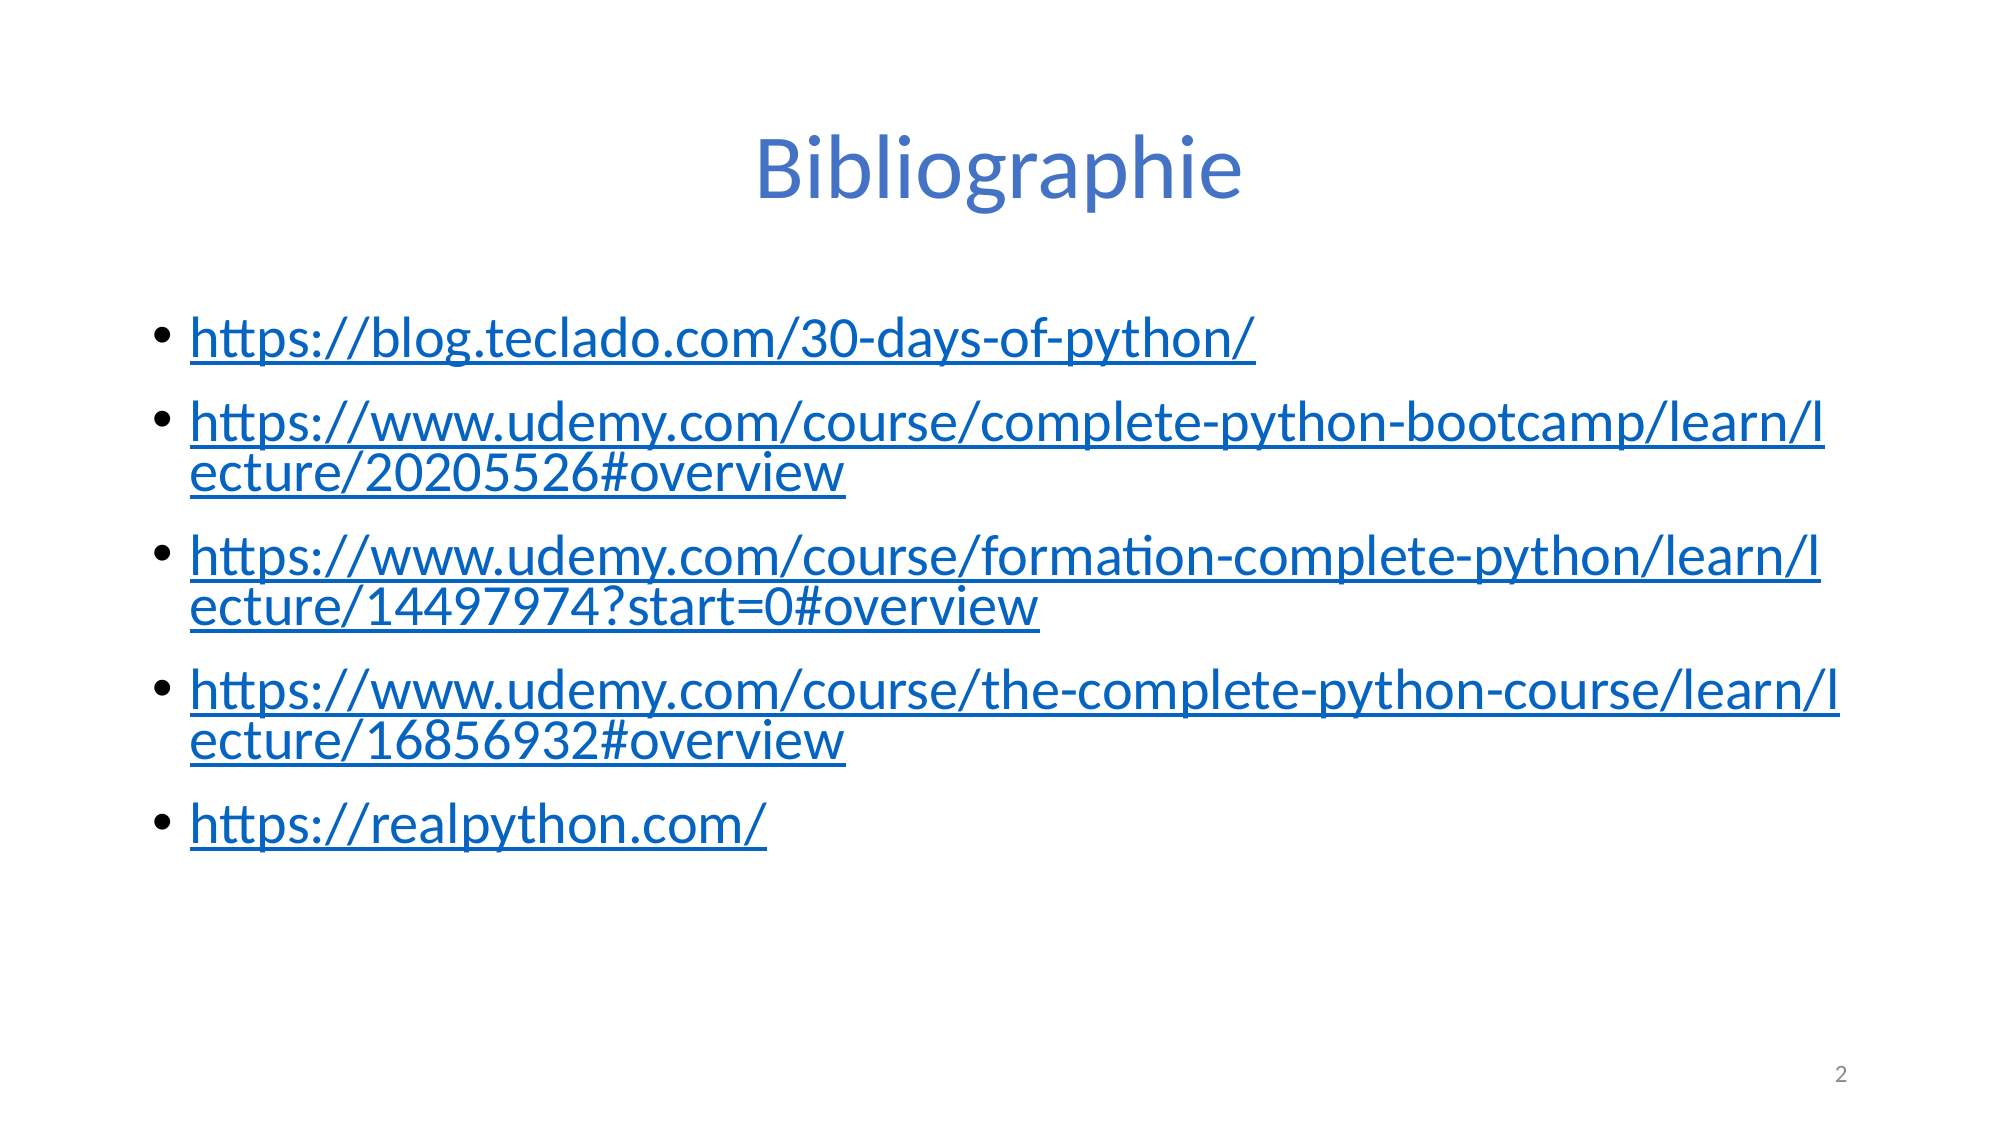

# Bibliographie
https://blog.teclado.com/30-days-of-python/
https://www.udemy.com/course/complete-python-bootcamp/learn/lecture/20205526#overview
https://www.udemy.com/course/formation-complete-python/learn/lecture/14497974?start=0#overview
https://www.udemy.com/course/the-complete-python-course/learn/lecture/16856932#overview
https://realpython.com/

2